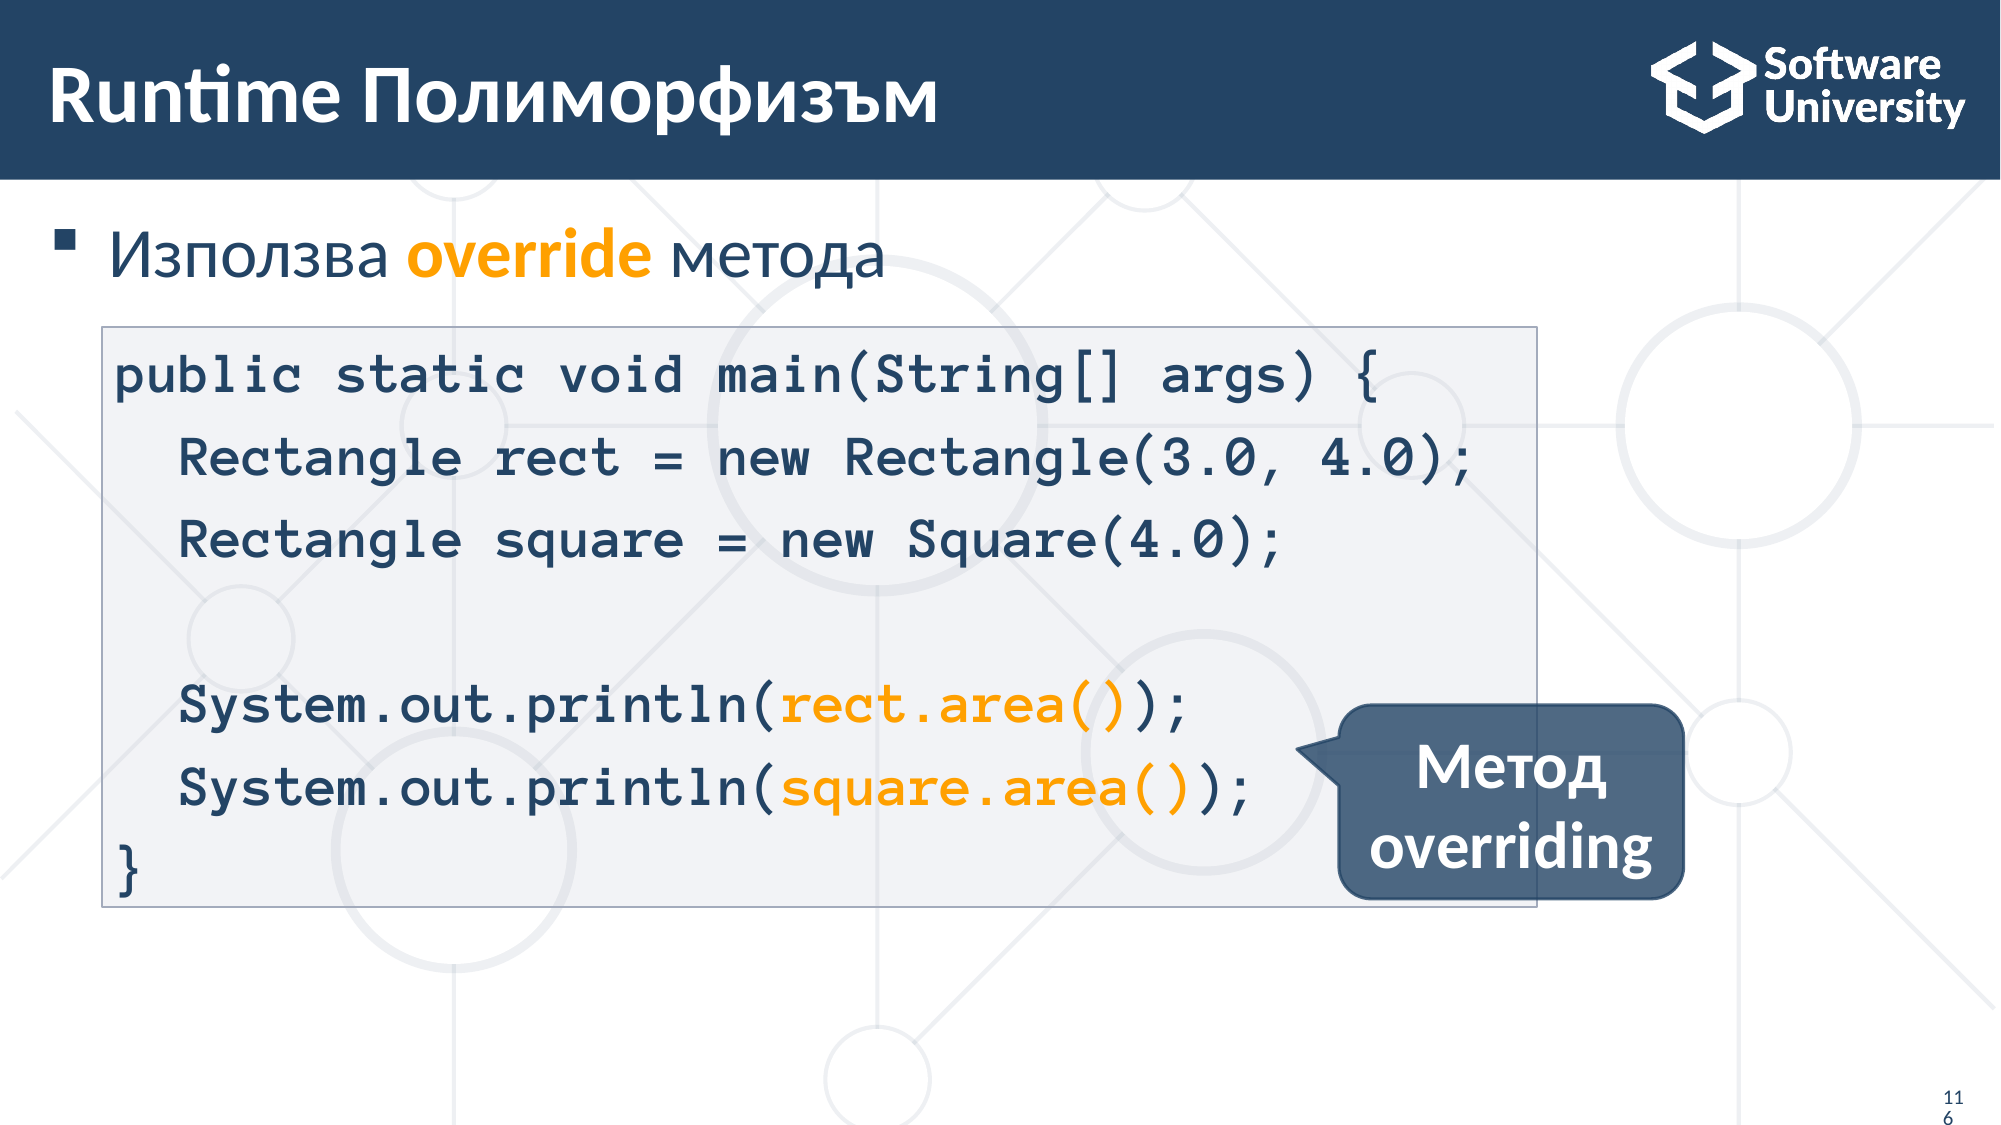

# Runtime Полиморфизъм
Използва override метода
public static void main(String[] args) {
  Rectangle rect = new Rectangle(3.0, 4.0);
  Rectangle square = new Square(4.0);

  System.out.println(rect.area());
  System.out.println(square.area());
}
Метод overriding
116